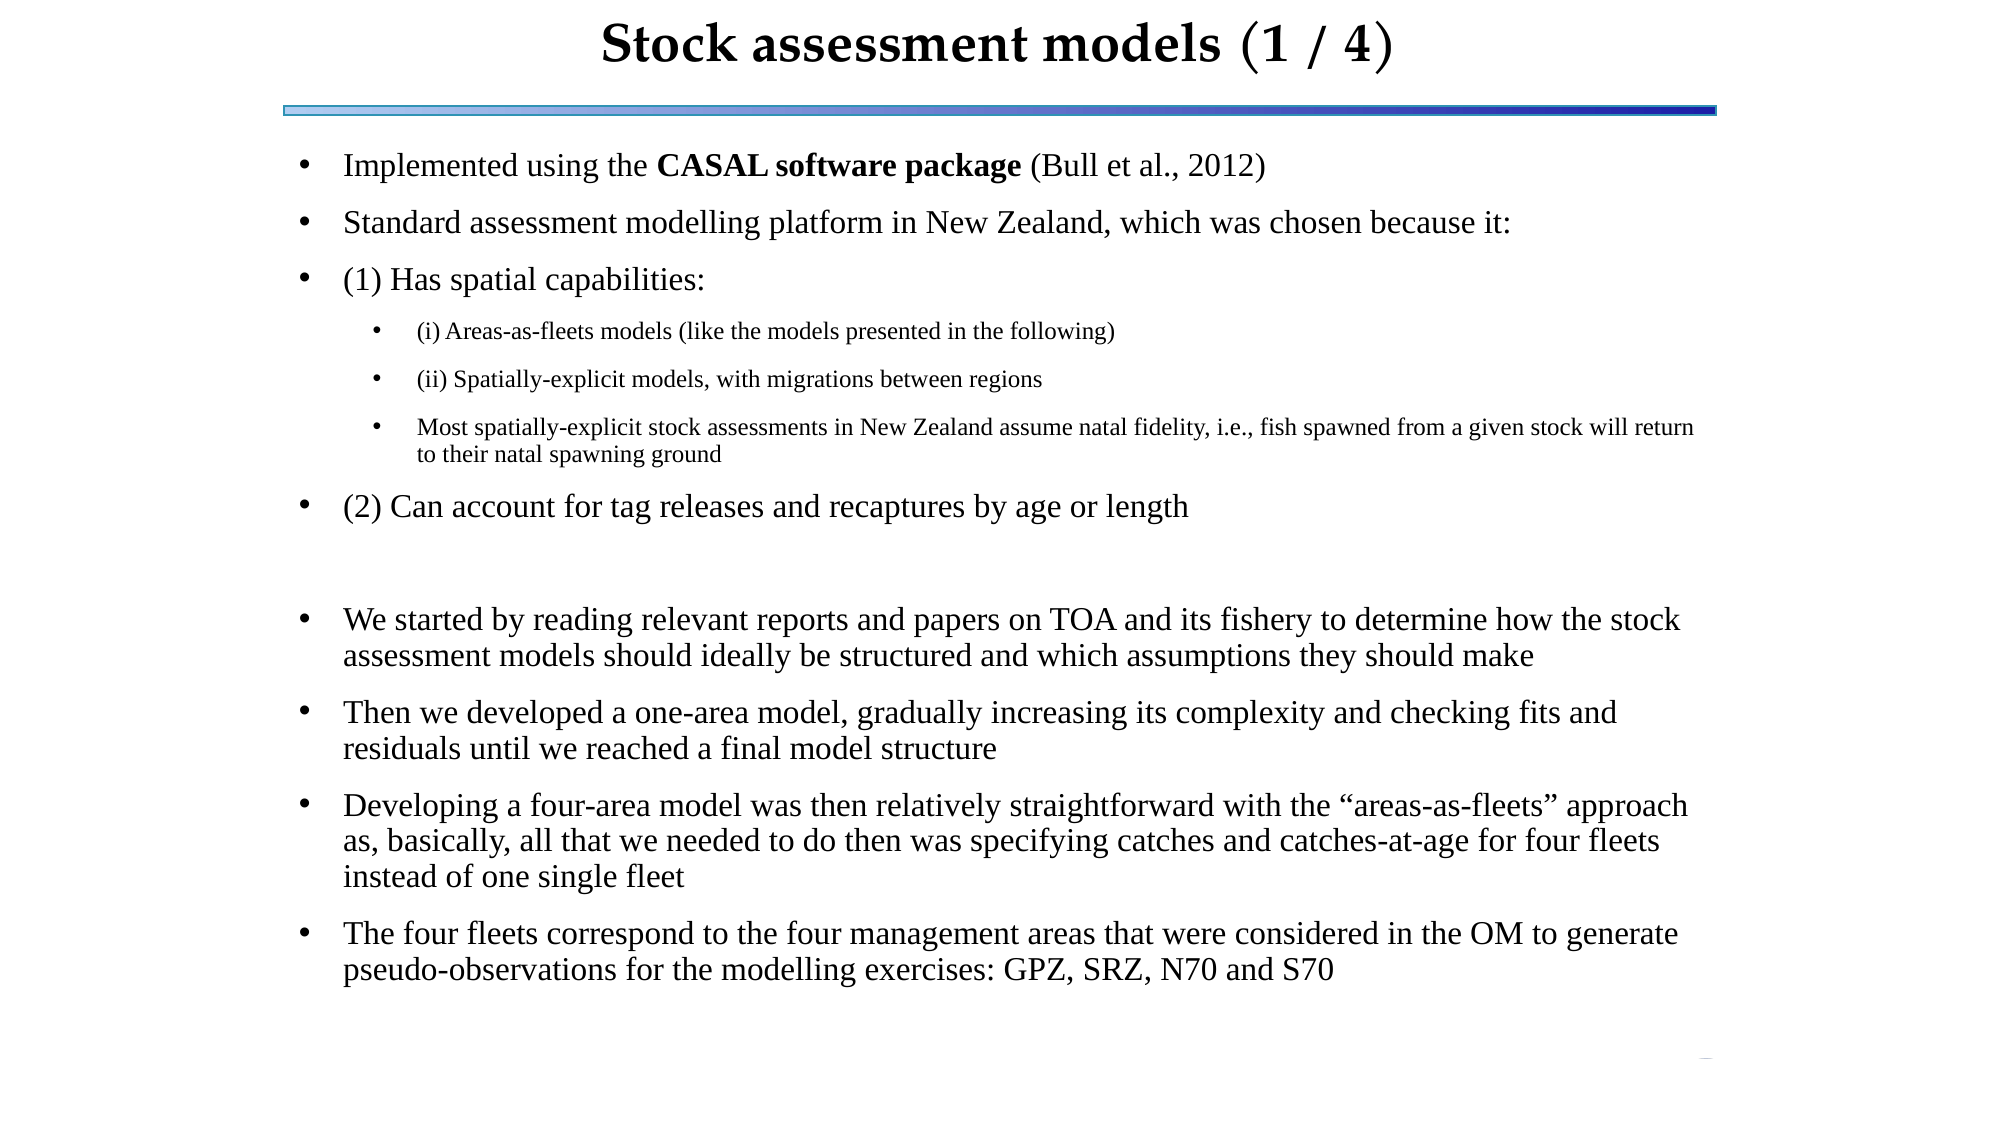

Stock assessment models (1 / 4)

Implemented using the CASAL software package (Bull et al., 2012)
Standard assessment modelling platform in New Zealand, which was chosen because it:
(1) Has spatial capabilities:
(i) Areas-as-fleets models (like the models presented in the following)
(ii) Spatially-explicit models, with migrations between regions
Most spatially-explicit stock assessments in New Zealand assume natal fidelity, i.e., fish spawned from a given stock will return to their natal spawning ground
(2) Can account for tag releases and recaptures by age or length

We started by reading relevant reports and papers on TOA and its fishery to determine how the stock assessment models should ideally be structured and which assumptions they should make
Then we developed a one-area model, gradually increasing its complexity and checking fits and residuals until we reached a final model structure
Developing a four-area model was then relatively straightforward with the “areas-as-fleets” approach as, basically, all that we needed to do then was specifying catches and catches-at-age for four fleets instead of one single fleet
The four fleets correspond to the four management areas that were considered in the OM to generate pseudo-observations for the modelling exercises: GPZ, SRZ, N70 and S70